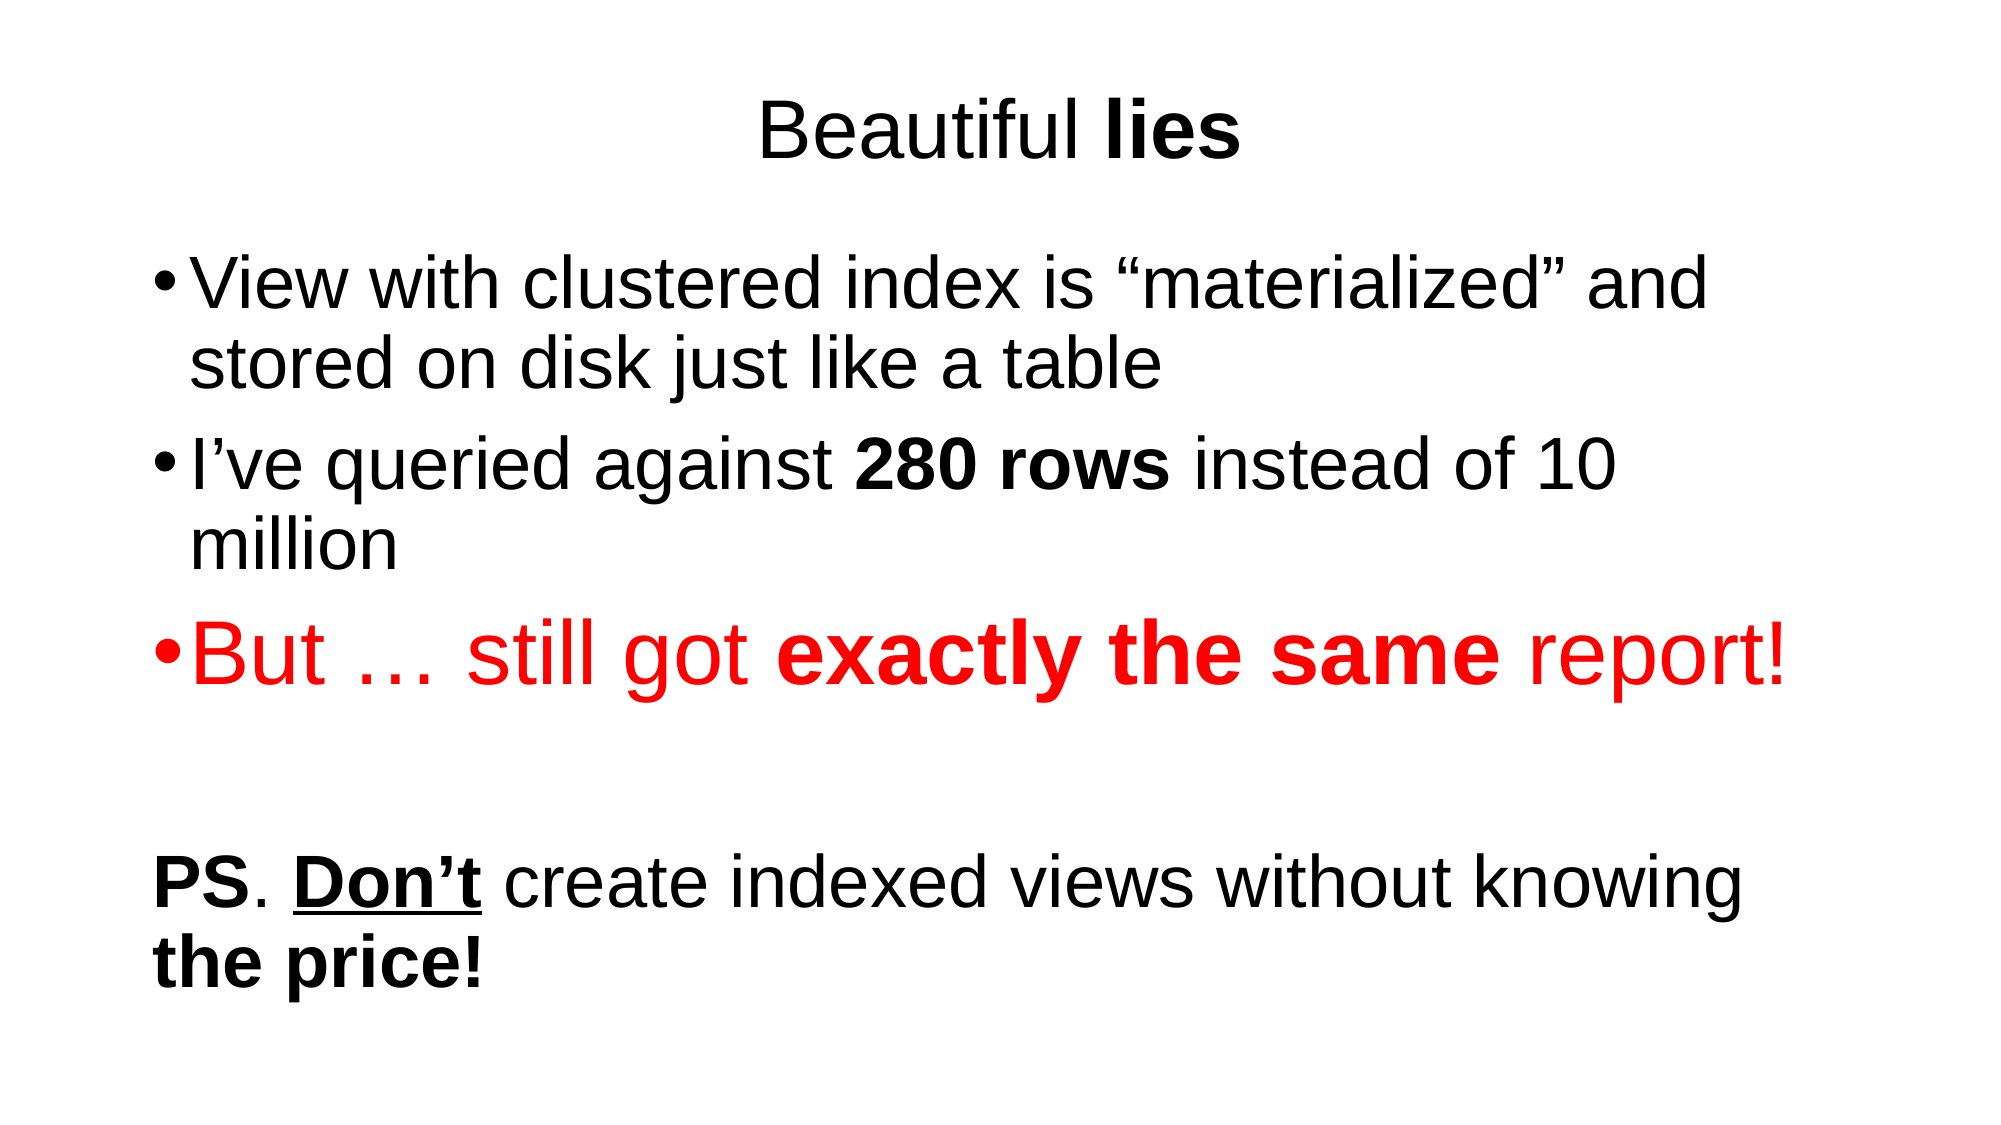

# Beautiful lies
View with clustered index is “materialized” and stored on disk just like a table
I’ve queried against 280 rows instead of 10 million
But … still got exactly the same report!

PS. Don’t create indexed views without knowing the price!